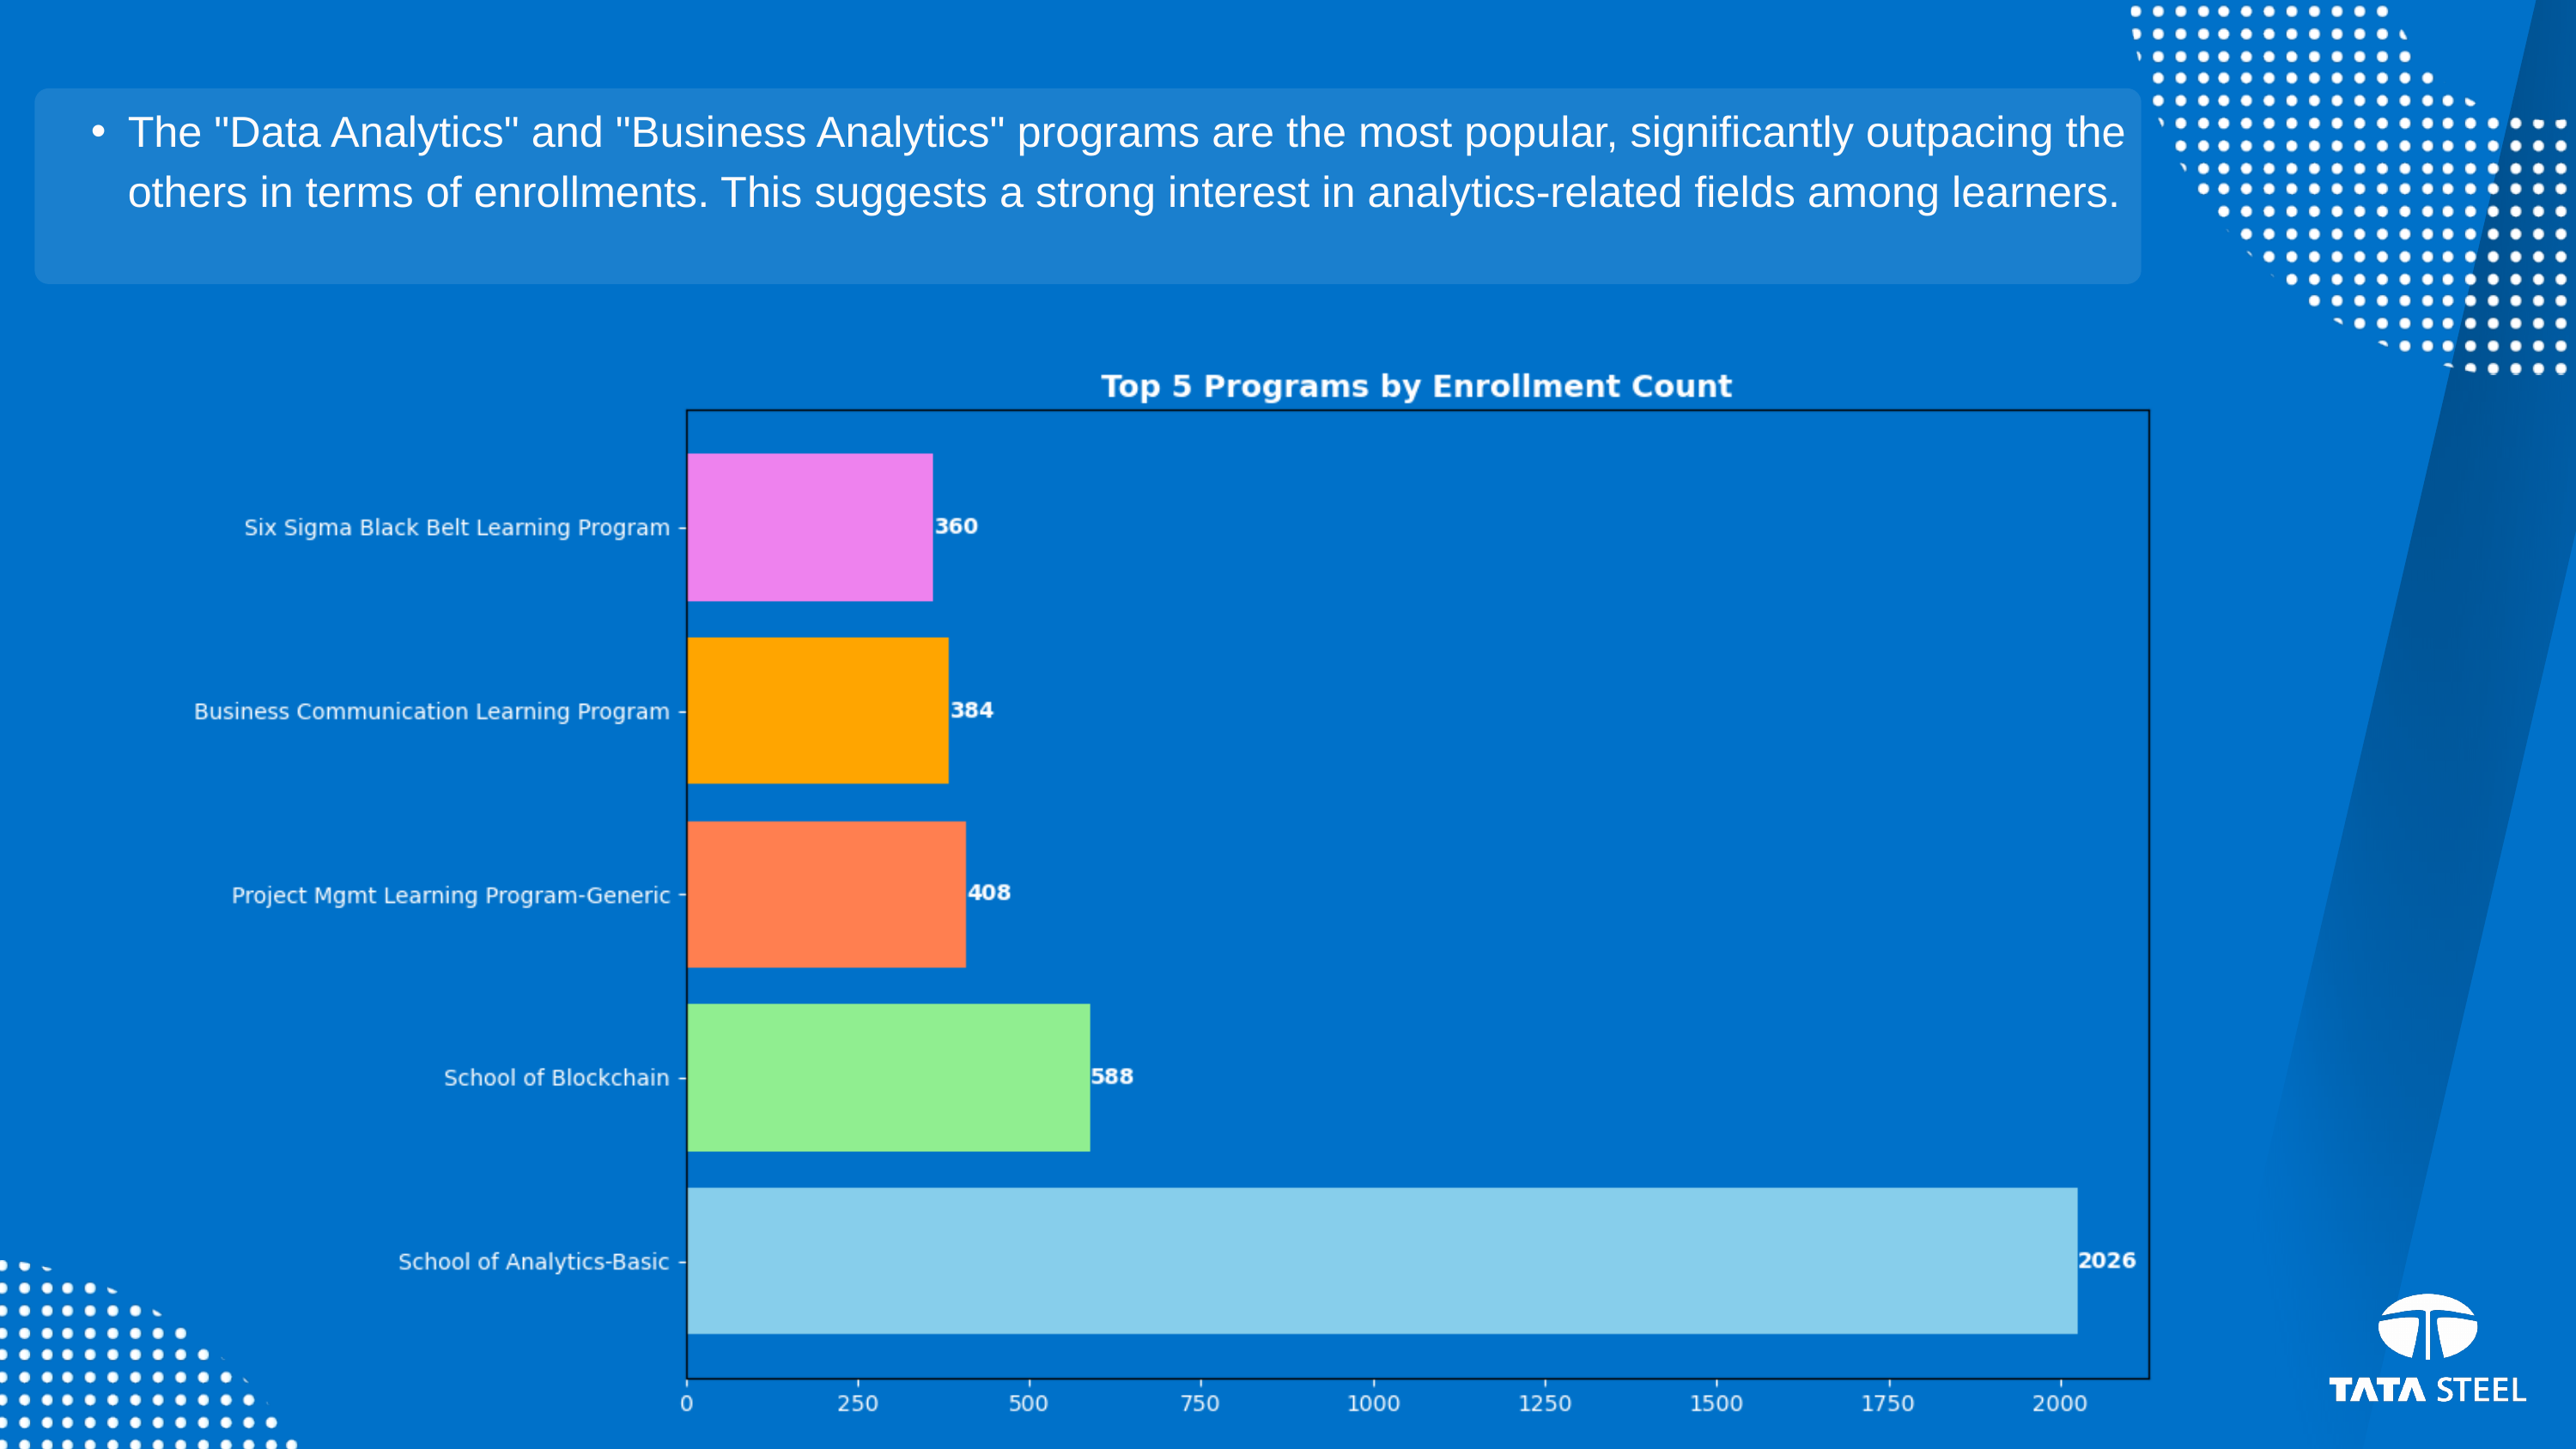

The "Data Analytics" and "Business Analytics" programs are the most popular, significantly outpacing the others in terms of enrollments. This suggests a strong interest in analytics-related fields among learners.